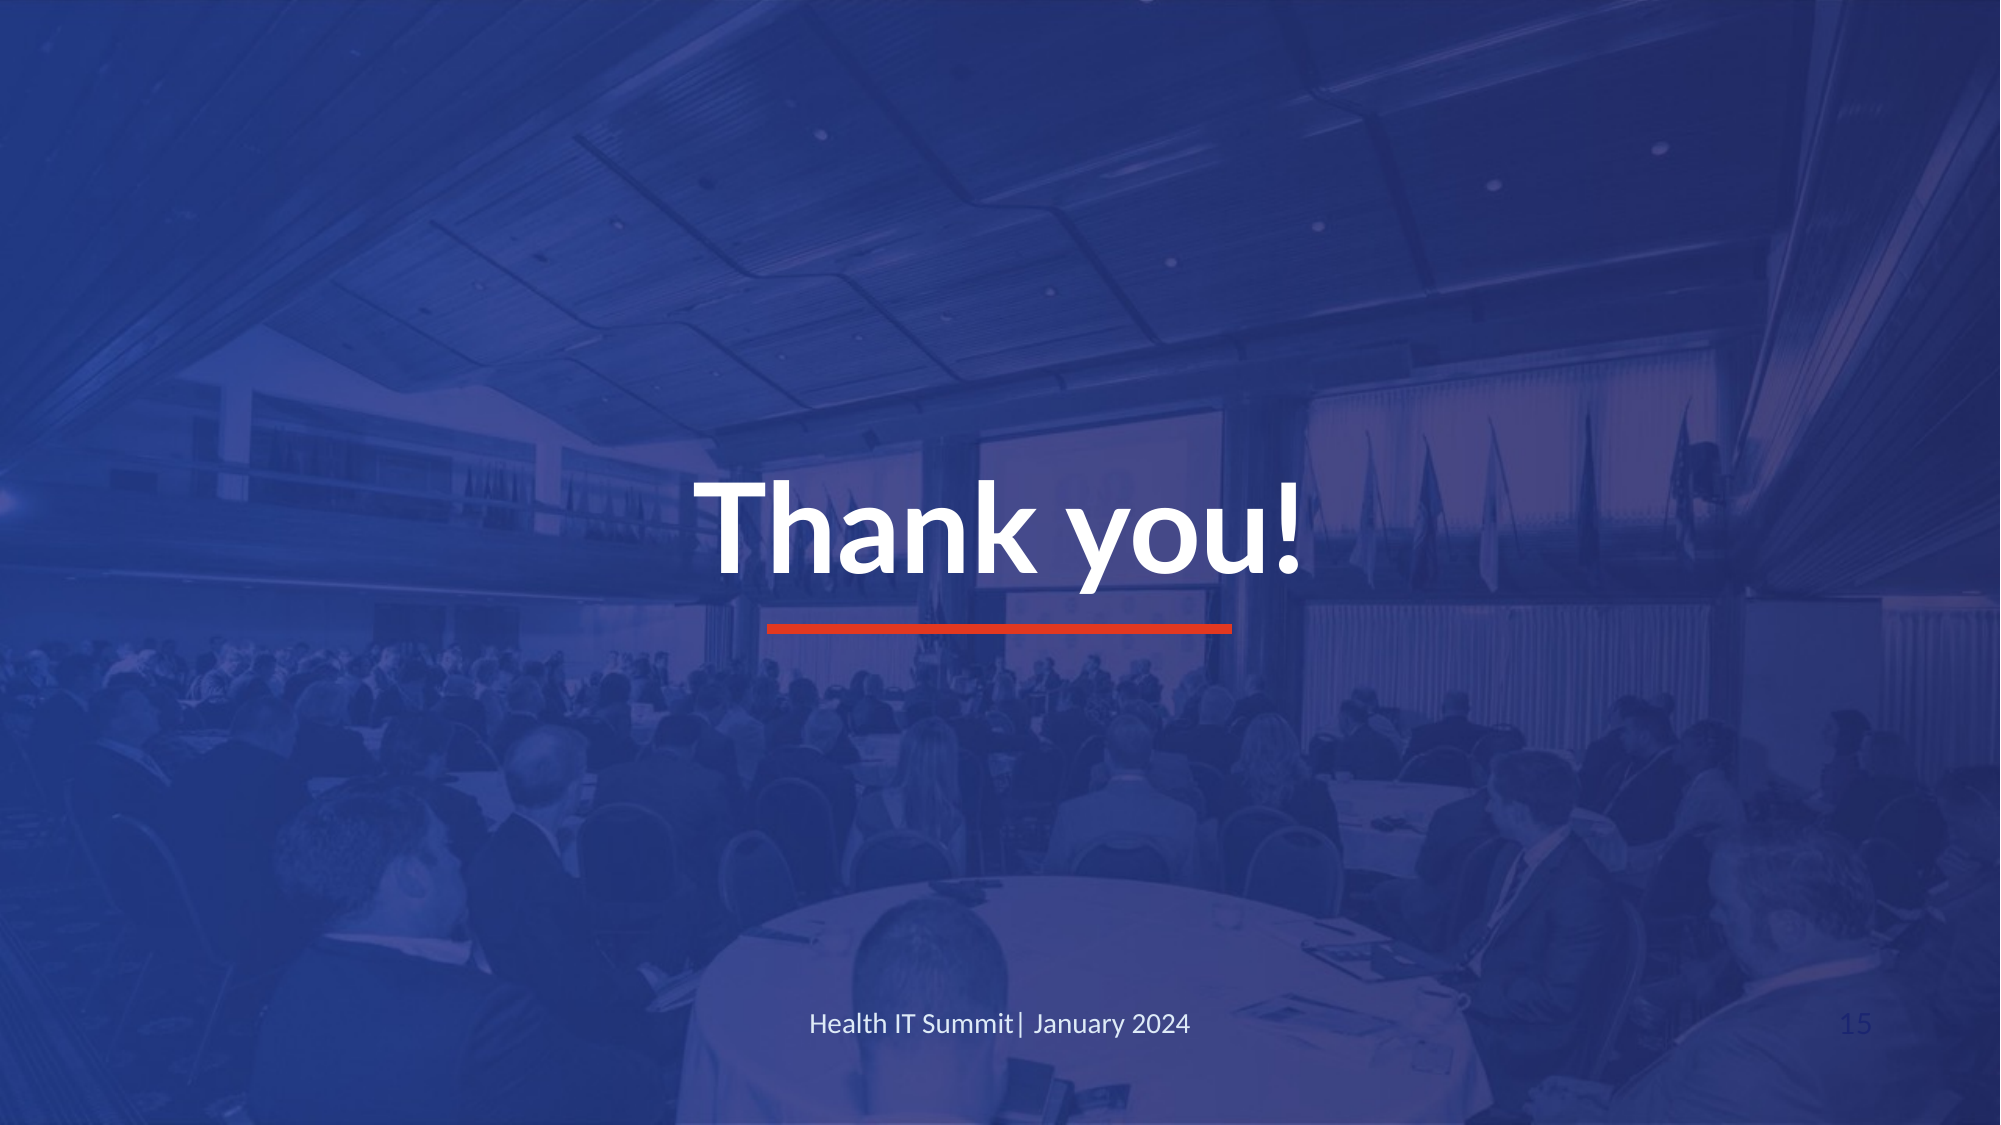

# Thank you!
15
Health IT Summit| January 2024